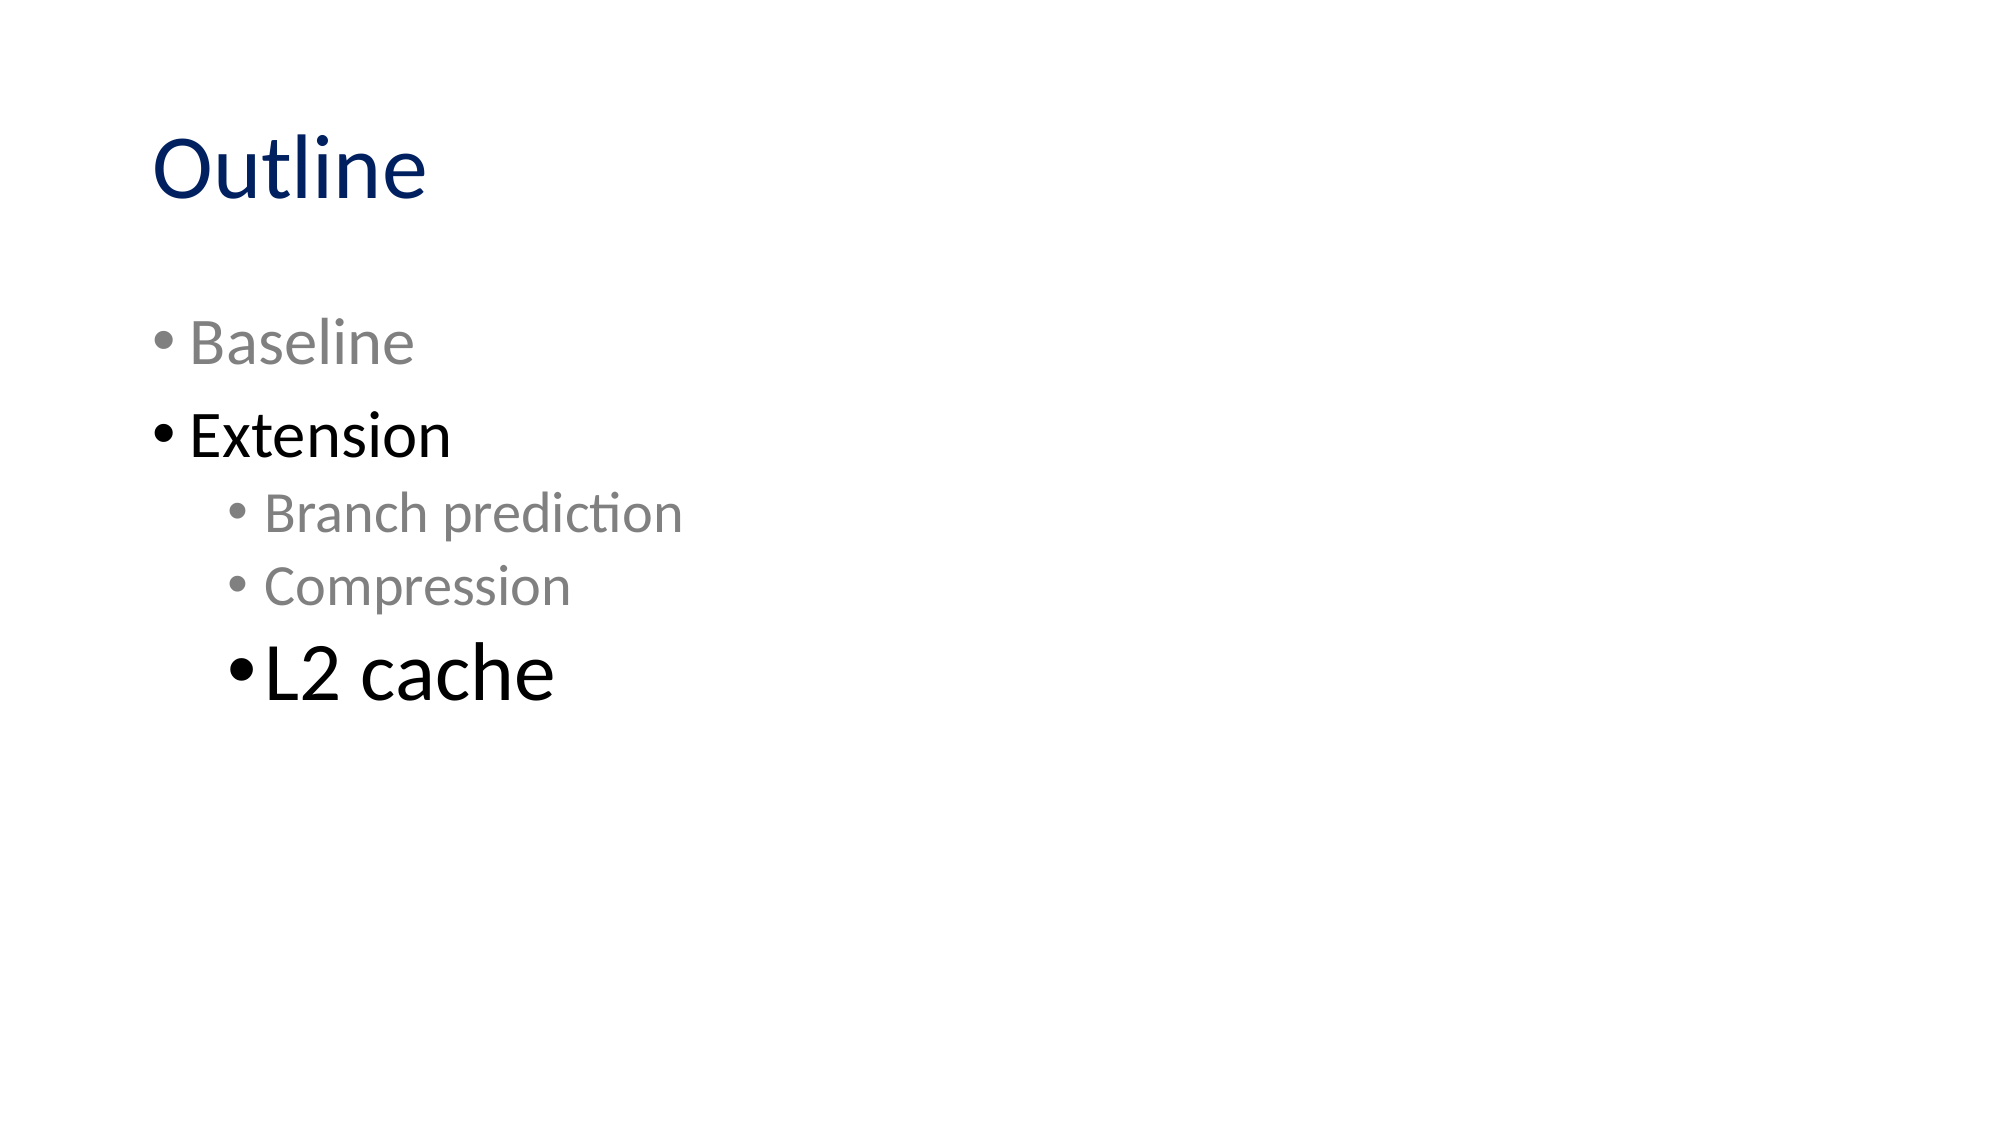

# Outline
Baseline
Extension
Branch prediction
Compression
L2 cache